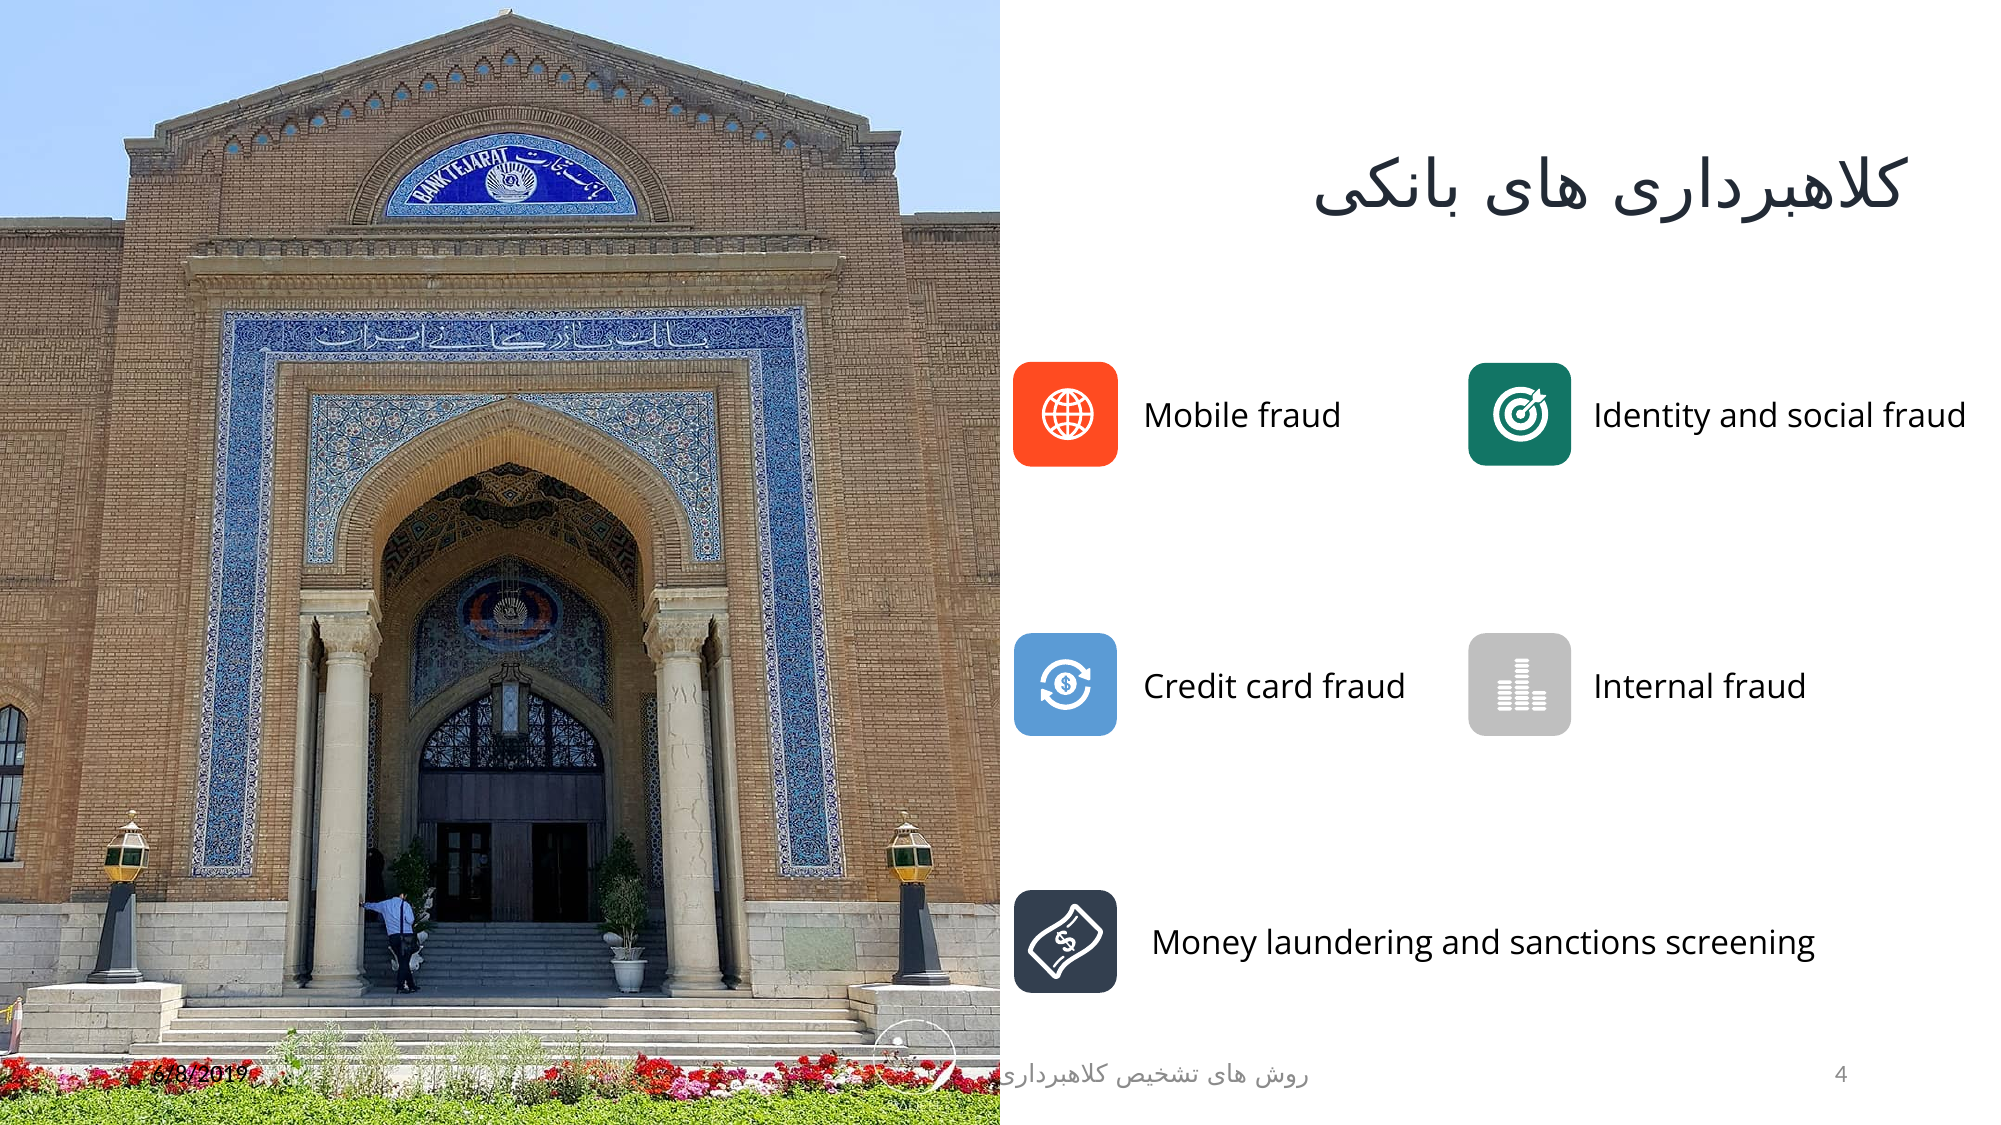

کلاهبرداری های بانکی

Mobile fraud
Identity and social fraud

Credit card fraud
Internal fraud

Money laundering and sanctions screening
6/8/2019
روش های تشخیص کلاهبرداری - محمد حسین مطیع بیرجندی
4